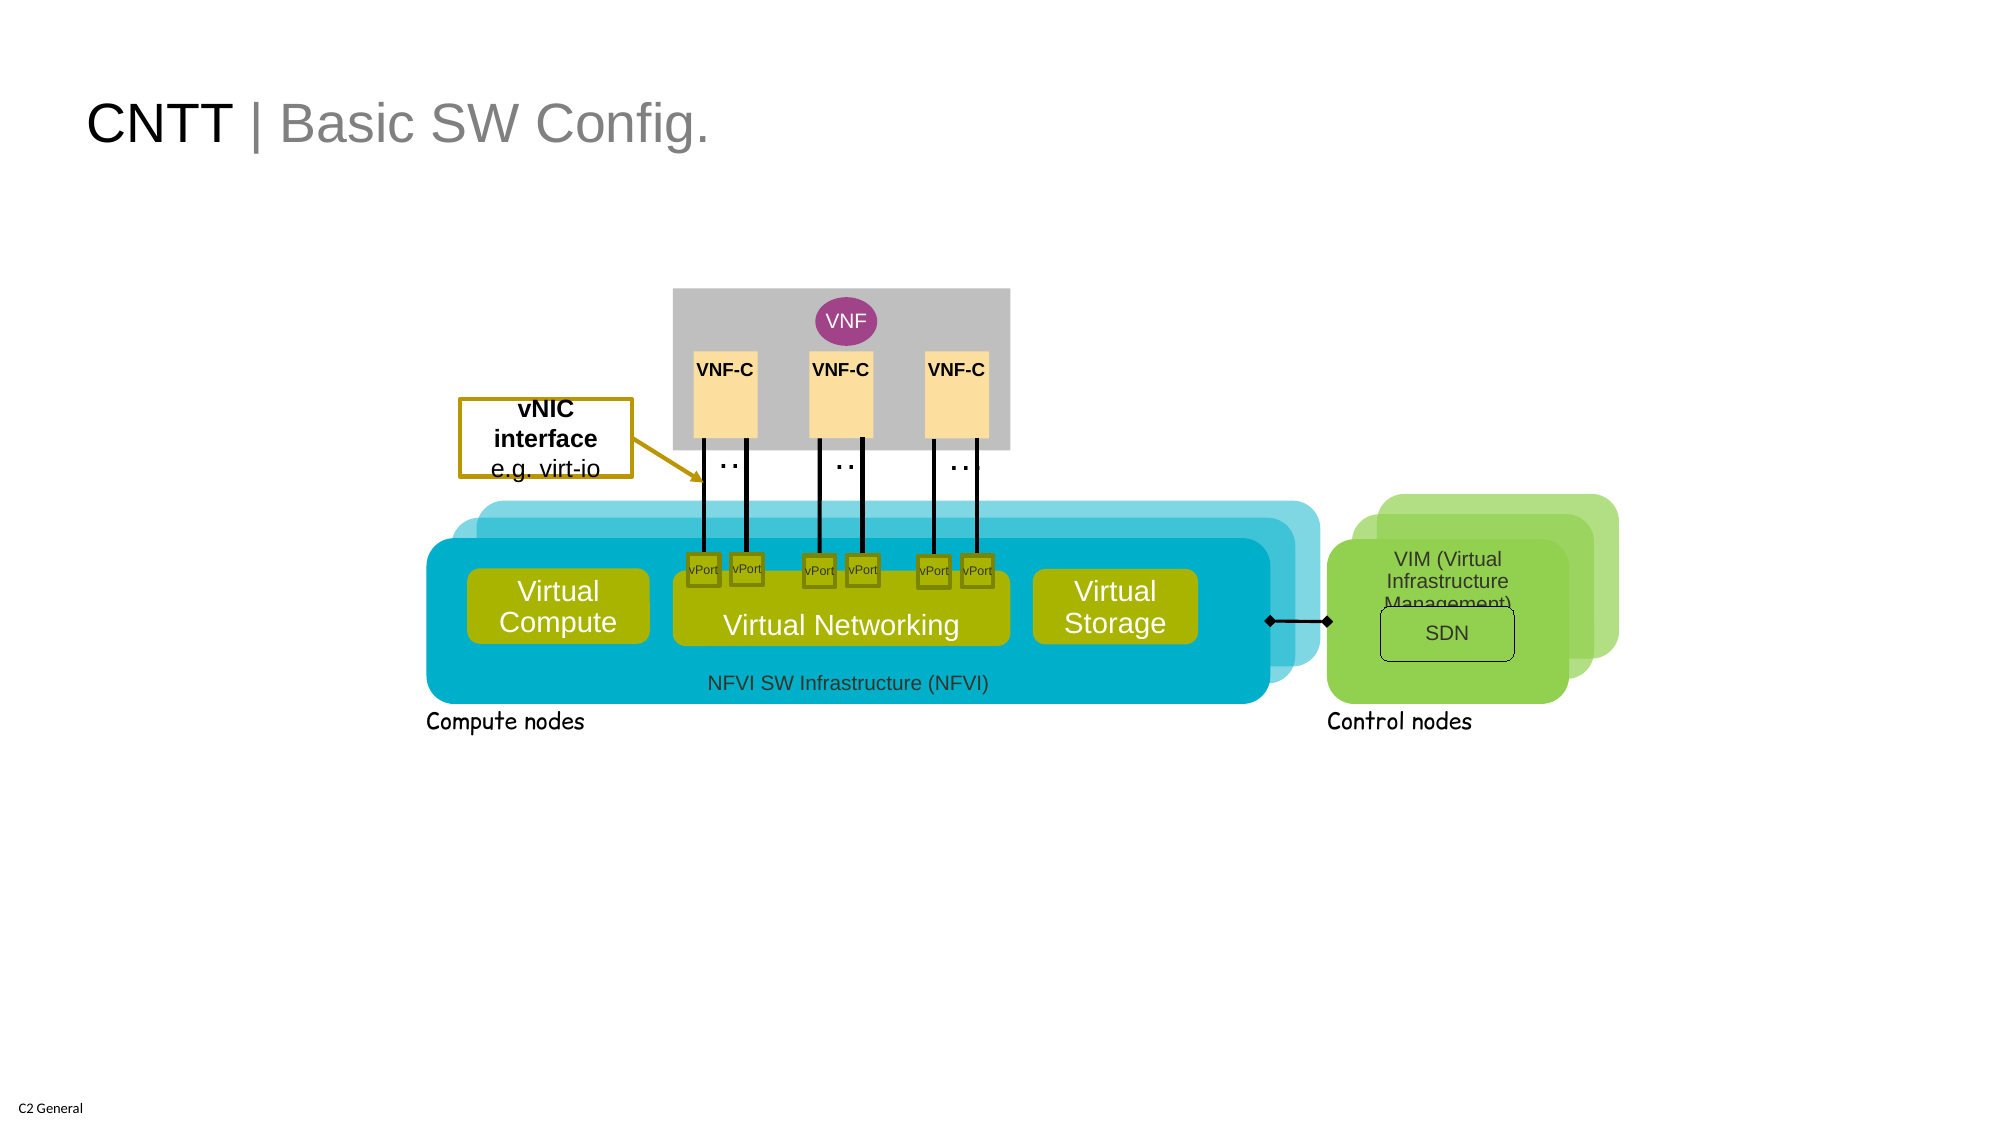

CNTT | Basic SW Config.

VNF

VNF-C

VNF-C

VNF-C

vNIC interface
e.g. virt-io
…
…
…

NFVI SW Infrastructure (NFVI)
VIM (Virtual Infrastructure Management)
vPort
vPort
vPort
vPort
vPort
vPort
Virtual Compute
Virtual Storage
Virtual Networking
SDN
Control nodes
Compute nodes